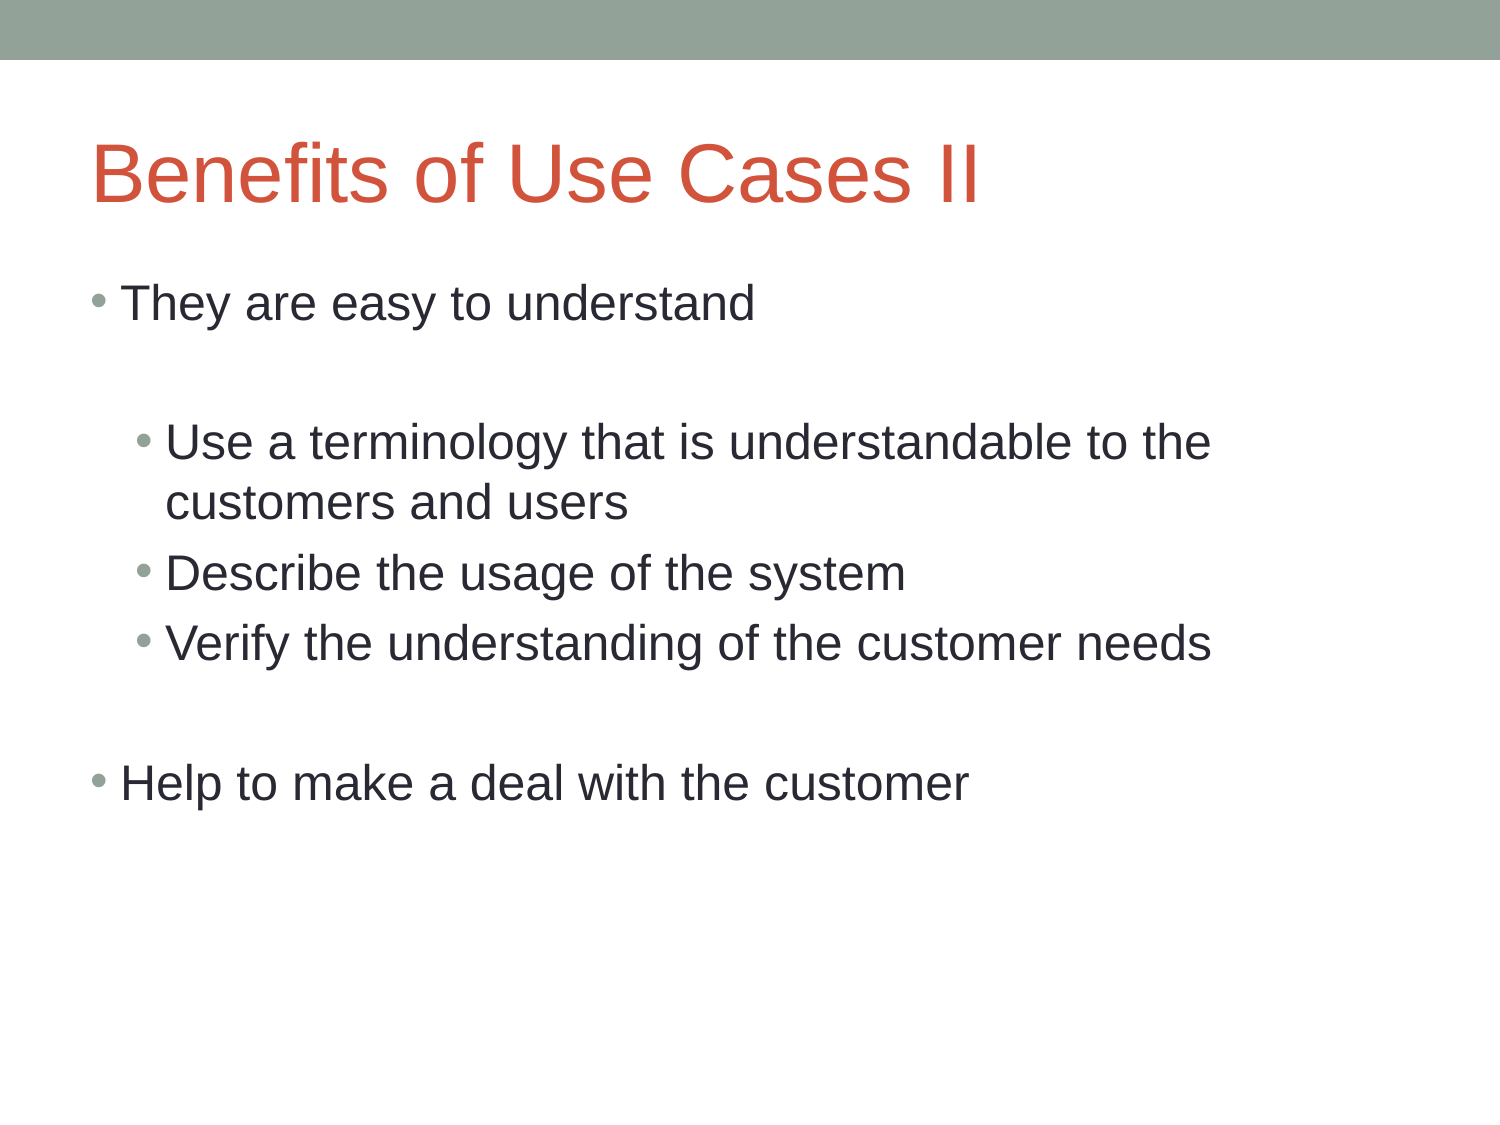

# Benefits of Use Cases II
They are easy to understand

Use a terminology that is understandable to the customers and users
Describe the usage of the system
Verify the understanding of the customer needs

Help to make a deal with the customer